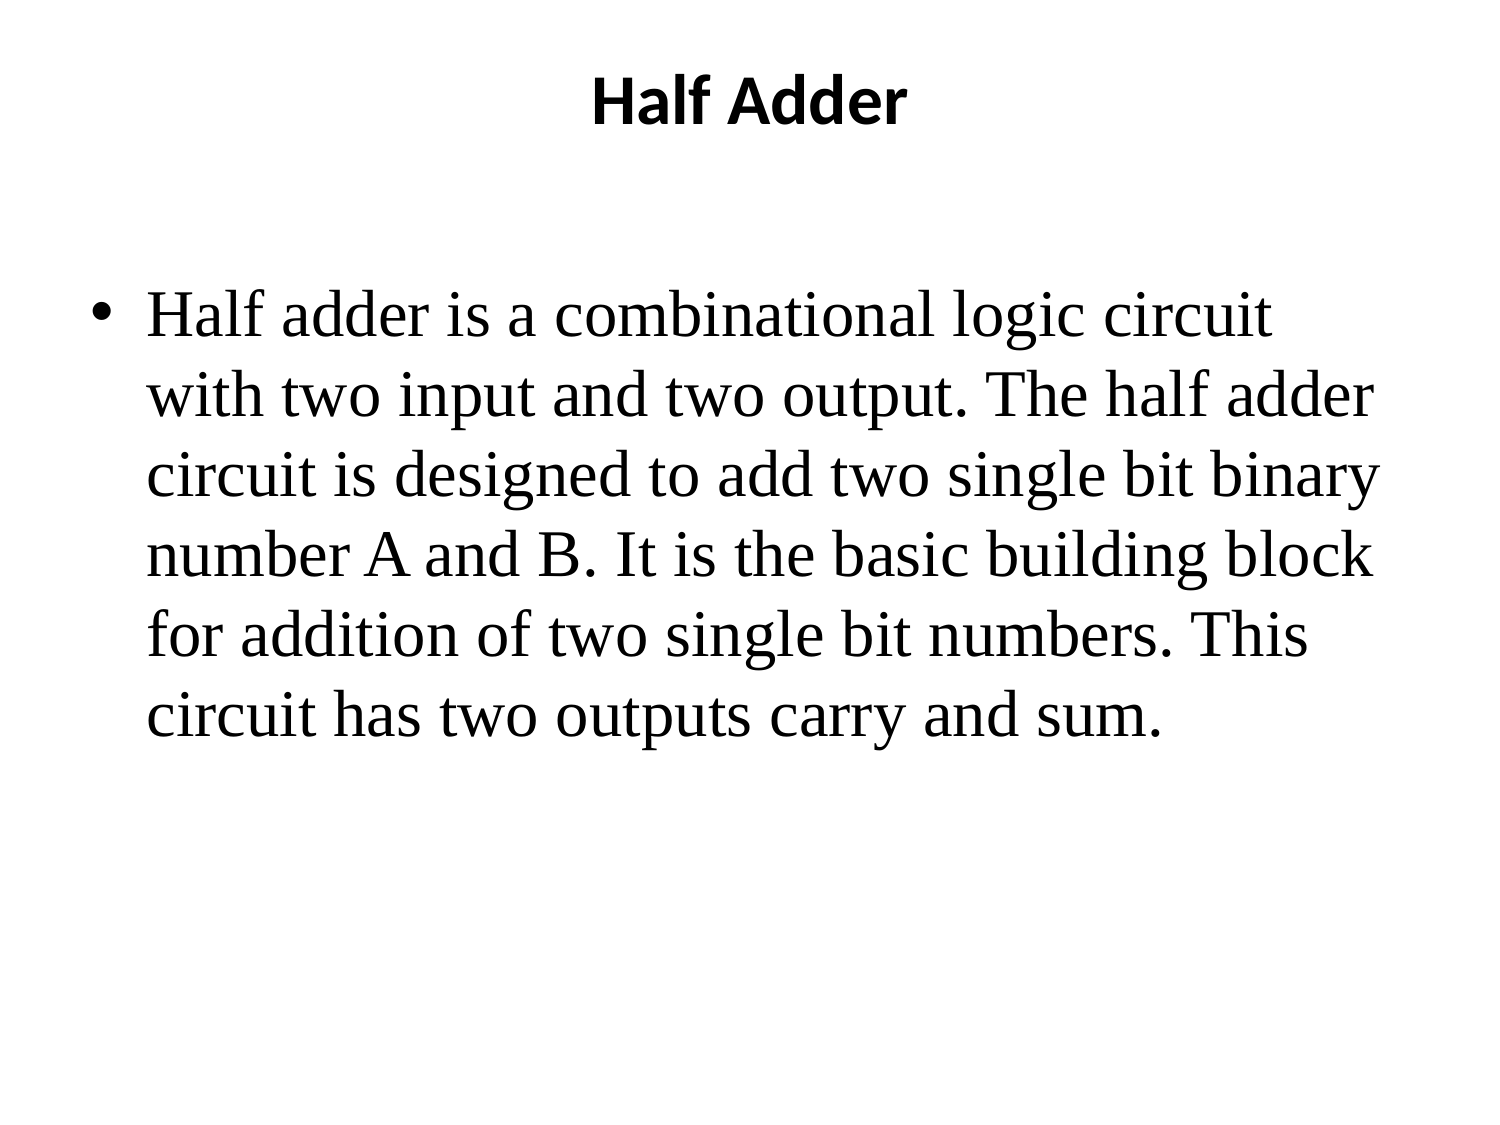

# Half Adder
Half adder is a combinational logic circuit with two input and two output. The half adder circuit is designed to add two single bit binary number A and B. It is the basic building block for addition of two single bit numbers. This circuit has two outputs carry and sum.